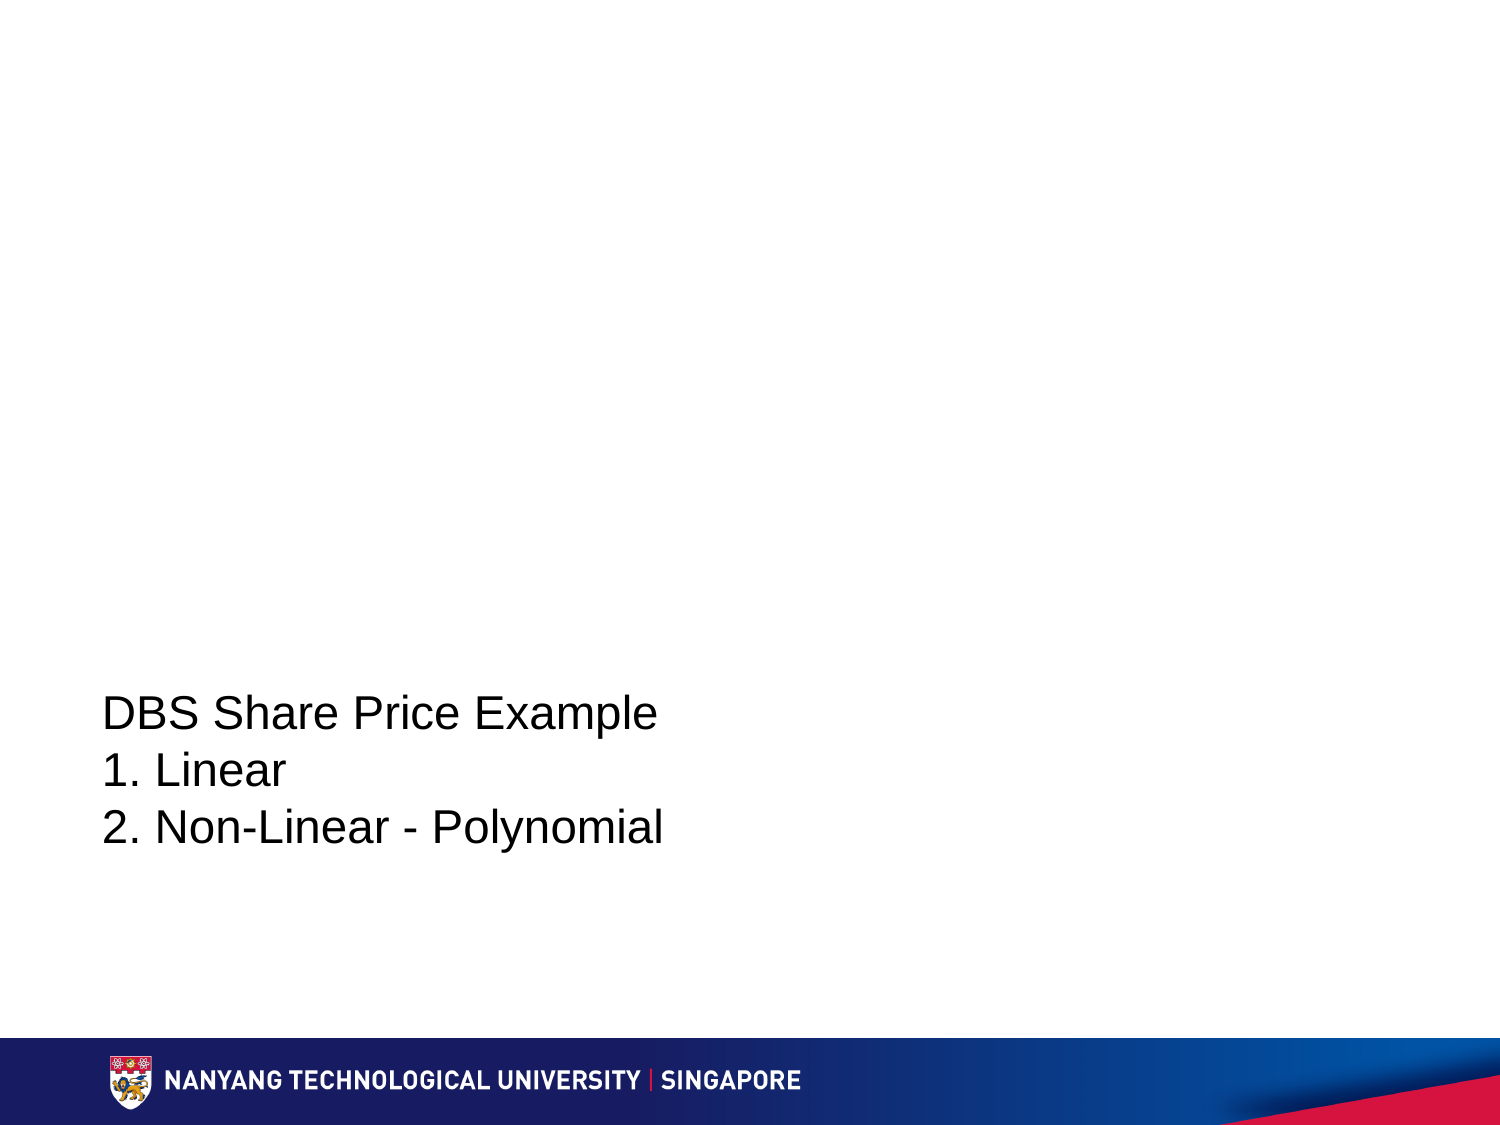

# DBS Share Price Example 1. Linear 2. Non-Linear - Polynomial